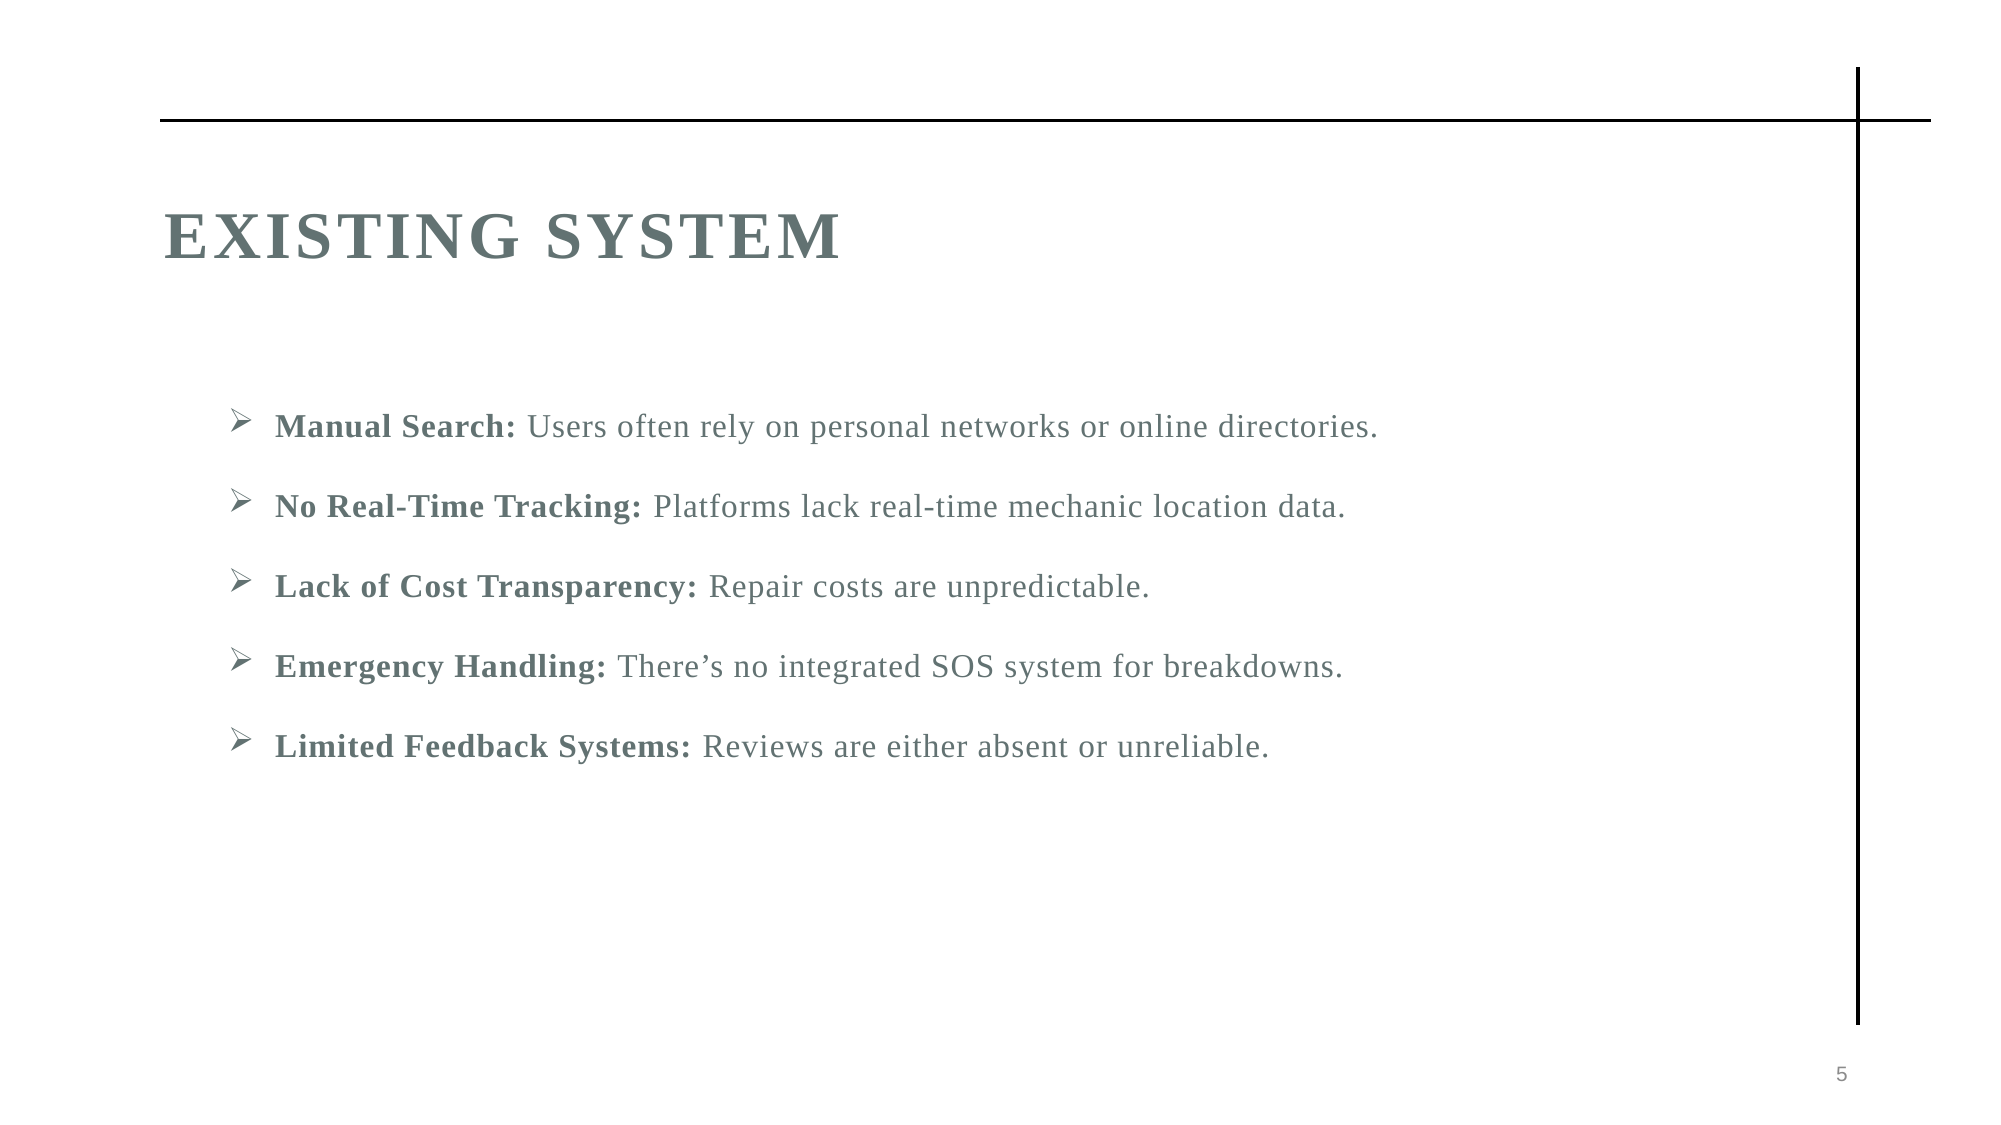

# Existing system
Manual Search: Users often rely on personal networks or online directories.
No Real-Time Tracking: Platforms lack real-time mechanic location data.
Lack of Cost Transparency: Repair costs are unpredictable.
Emergency Handling: There’s no integrated SOS system for breakdowns.
Limited Feedback Systems: Reviews are either absent or unreliable.
5